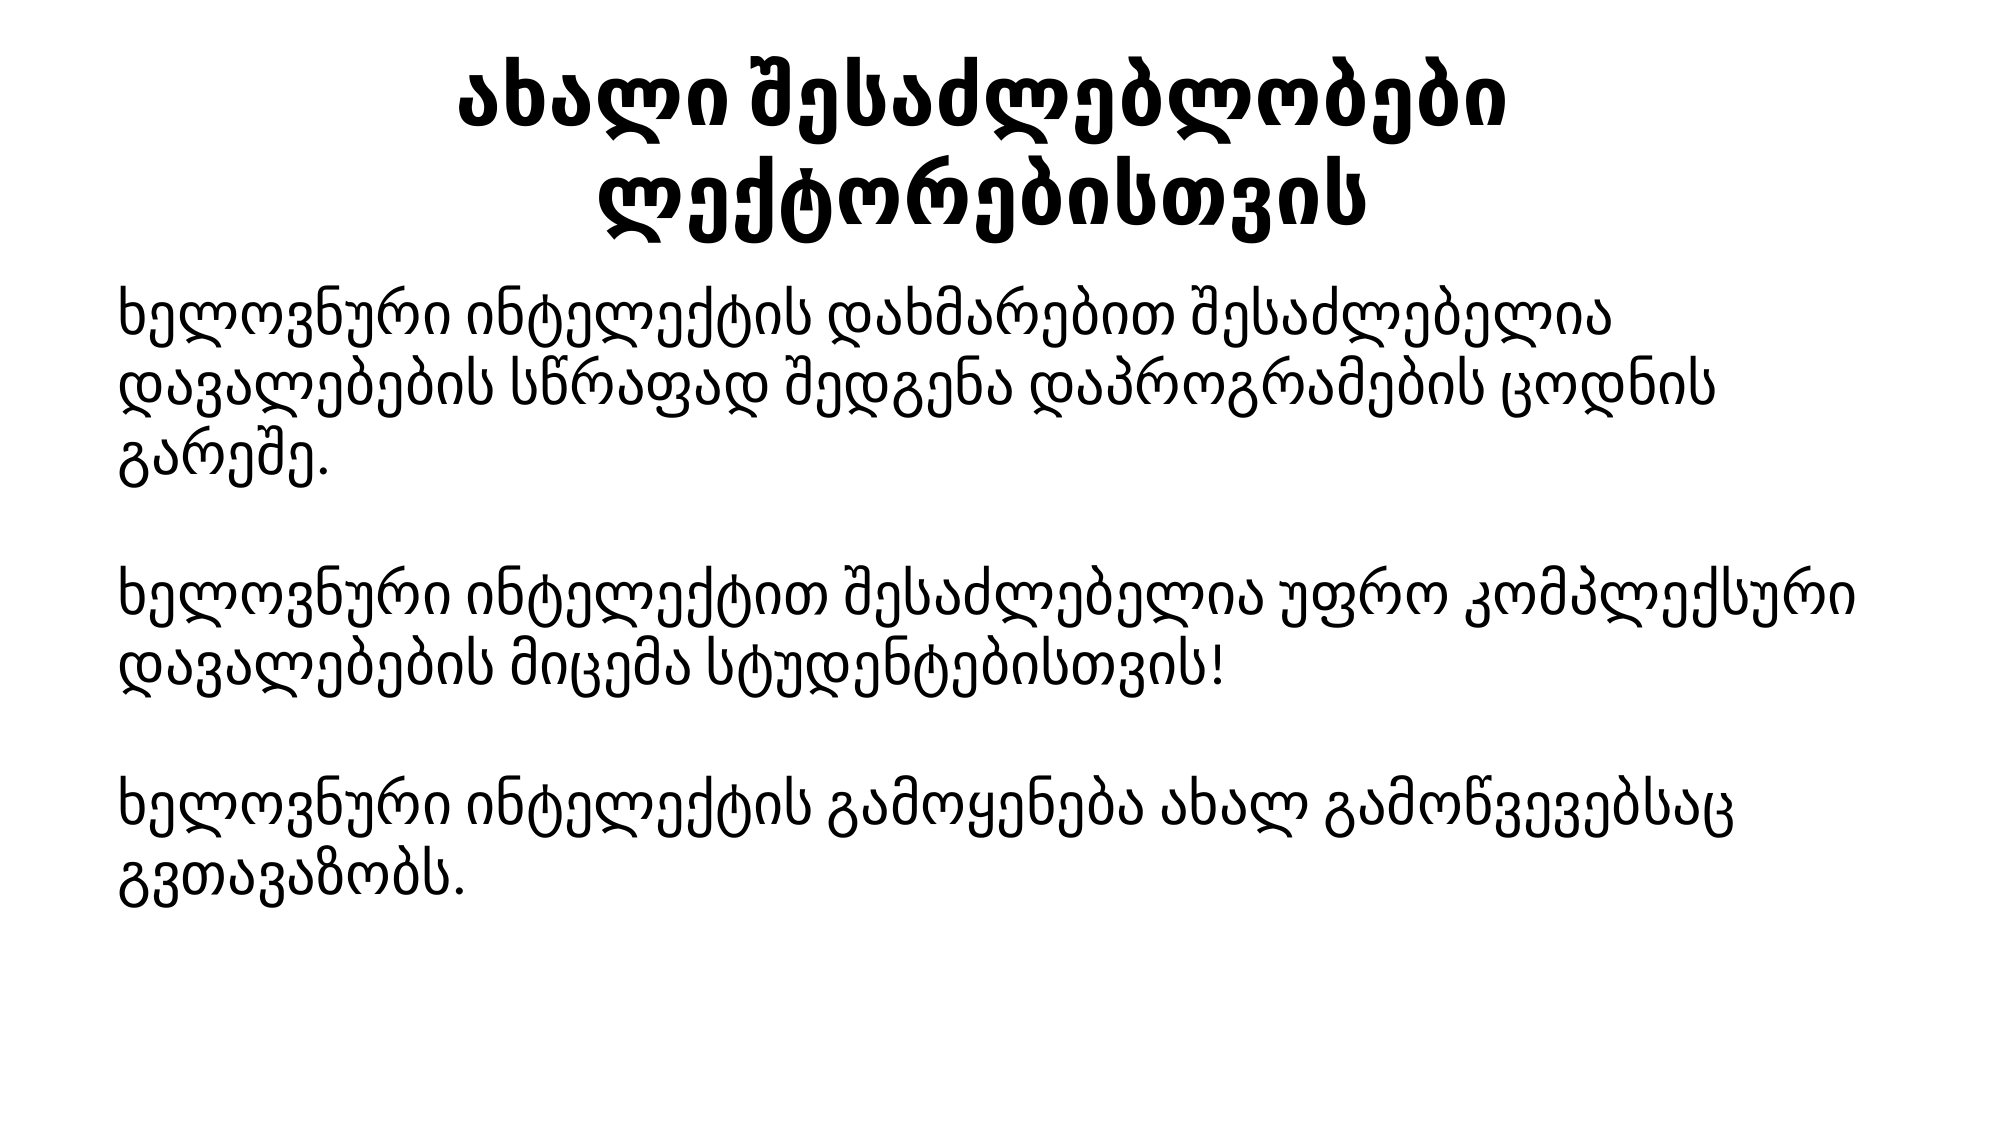

ახალი შესაძლებლობები ლექტორებისთვის
ხელოვნური ინტელექტის დახმარებით შესაძლებელია დავალებების სწრაფად შედგენა დაპროგრამების ცოდნის გარეშე.

ხელოვნური ინტელექტით შესაძლებელია უფრო კომპლექსური დავალებების მიცემა სტუდენტებისთვის!

ხელოვნური ინტელექტის გამოყენება ახალ გამოწვევებსაც გვთავაზობს.